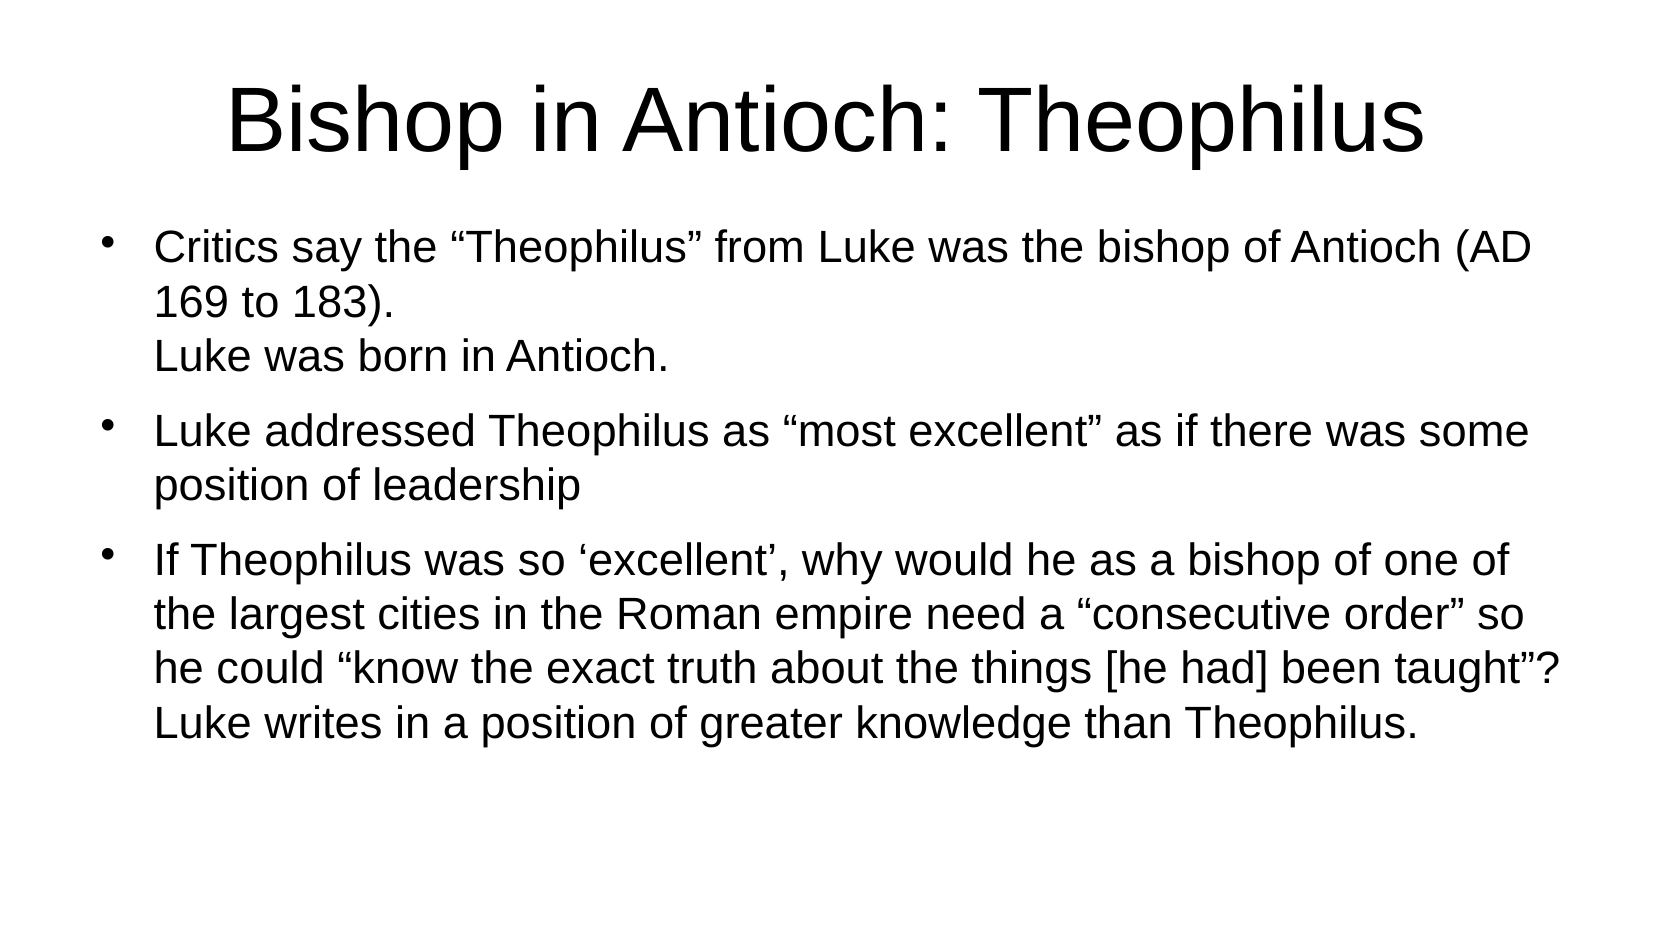

# Bishop in Antioch: Theophilus
Critics say the “Theophilus” from Luke was the bishop of Antioch (AD 169 to 183).
Luke was born in Antioch.
Luke addressed Theophilus as “most excellent” as if there was some position of leadership
If Theophilus was so ‘excellent’, why would he as a bishop of one of the largest cities in the Roman empire need a “consecutive order” so he could “know the exact truth about the things [he had] been taught”?
Luke writes in a position of greater knowledge than Theophilus.